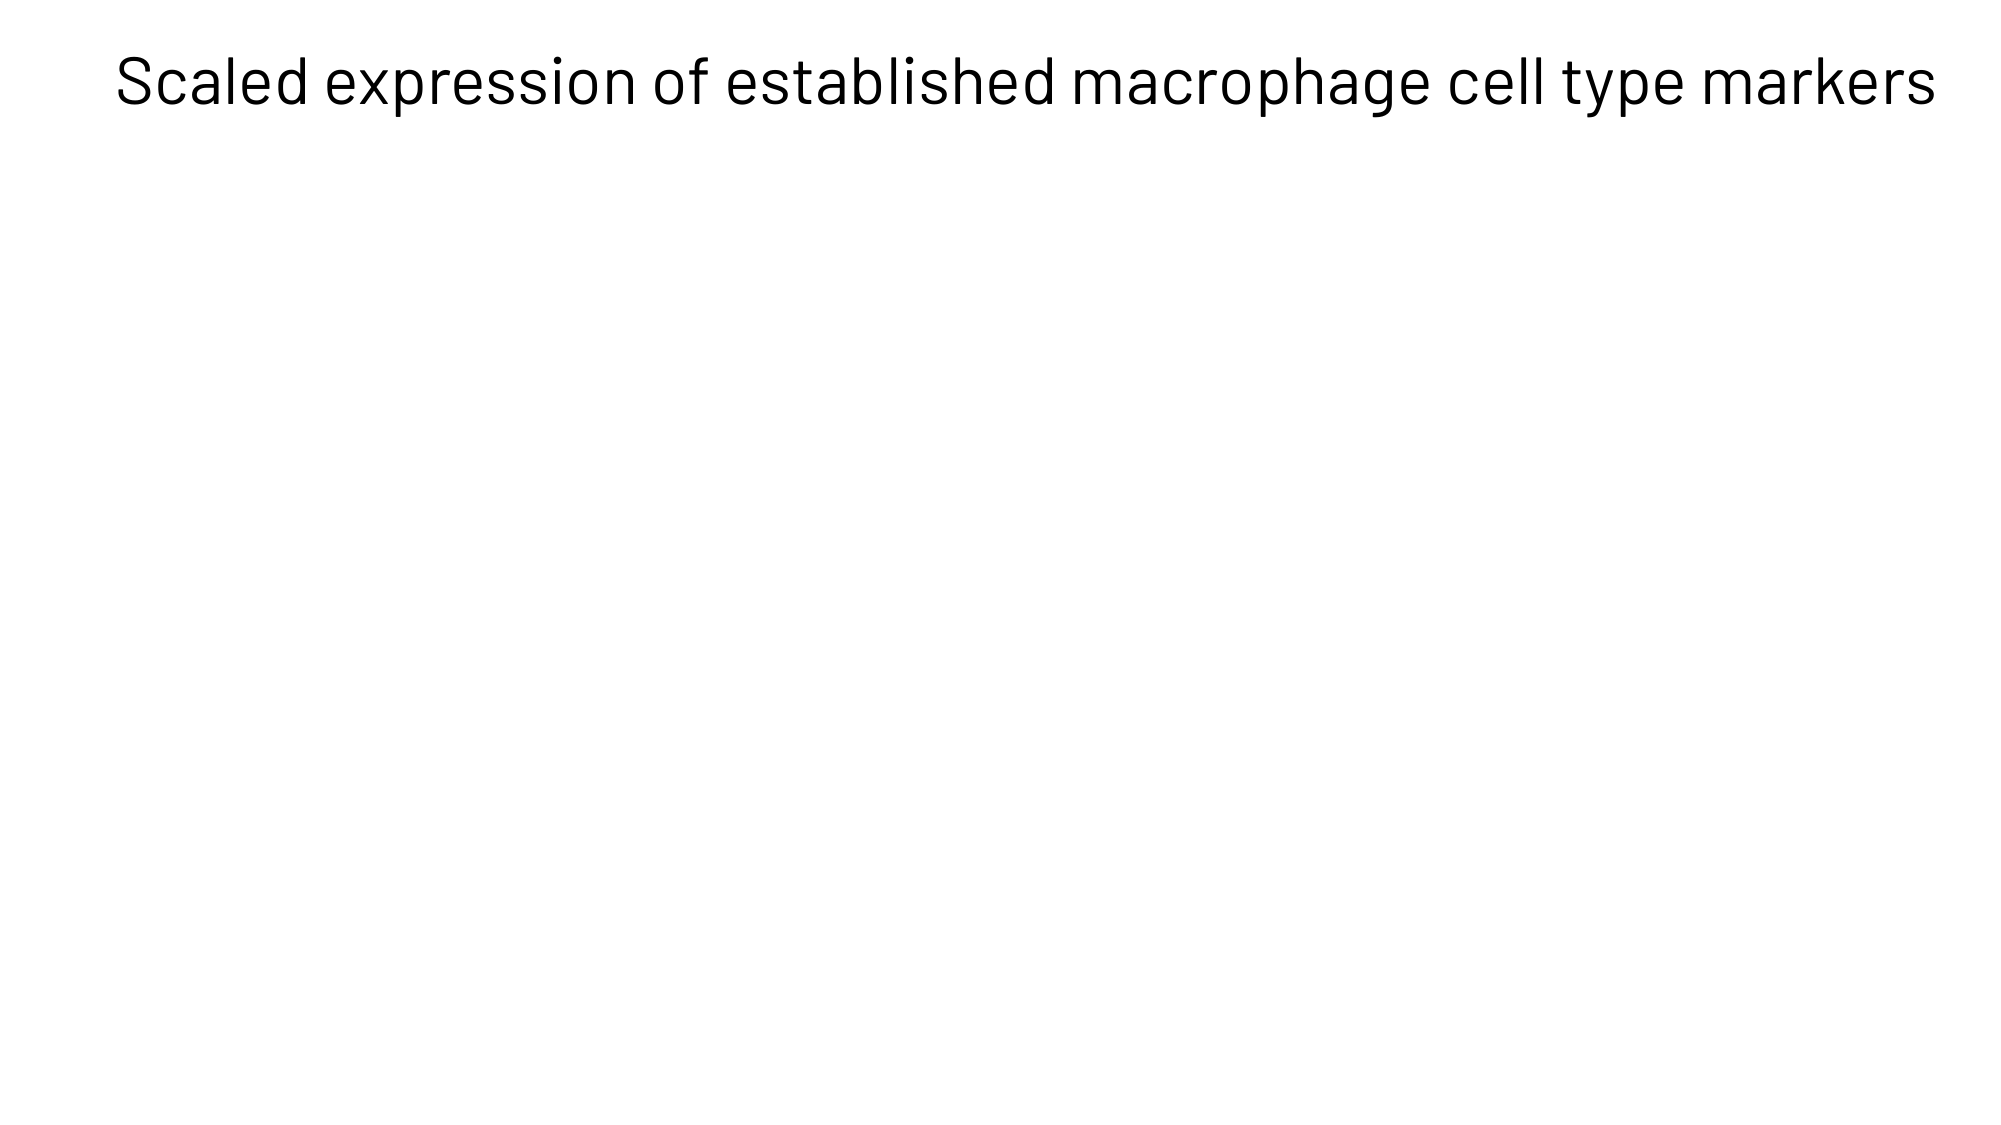

Scaled expression of established macrophage cell type markers